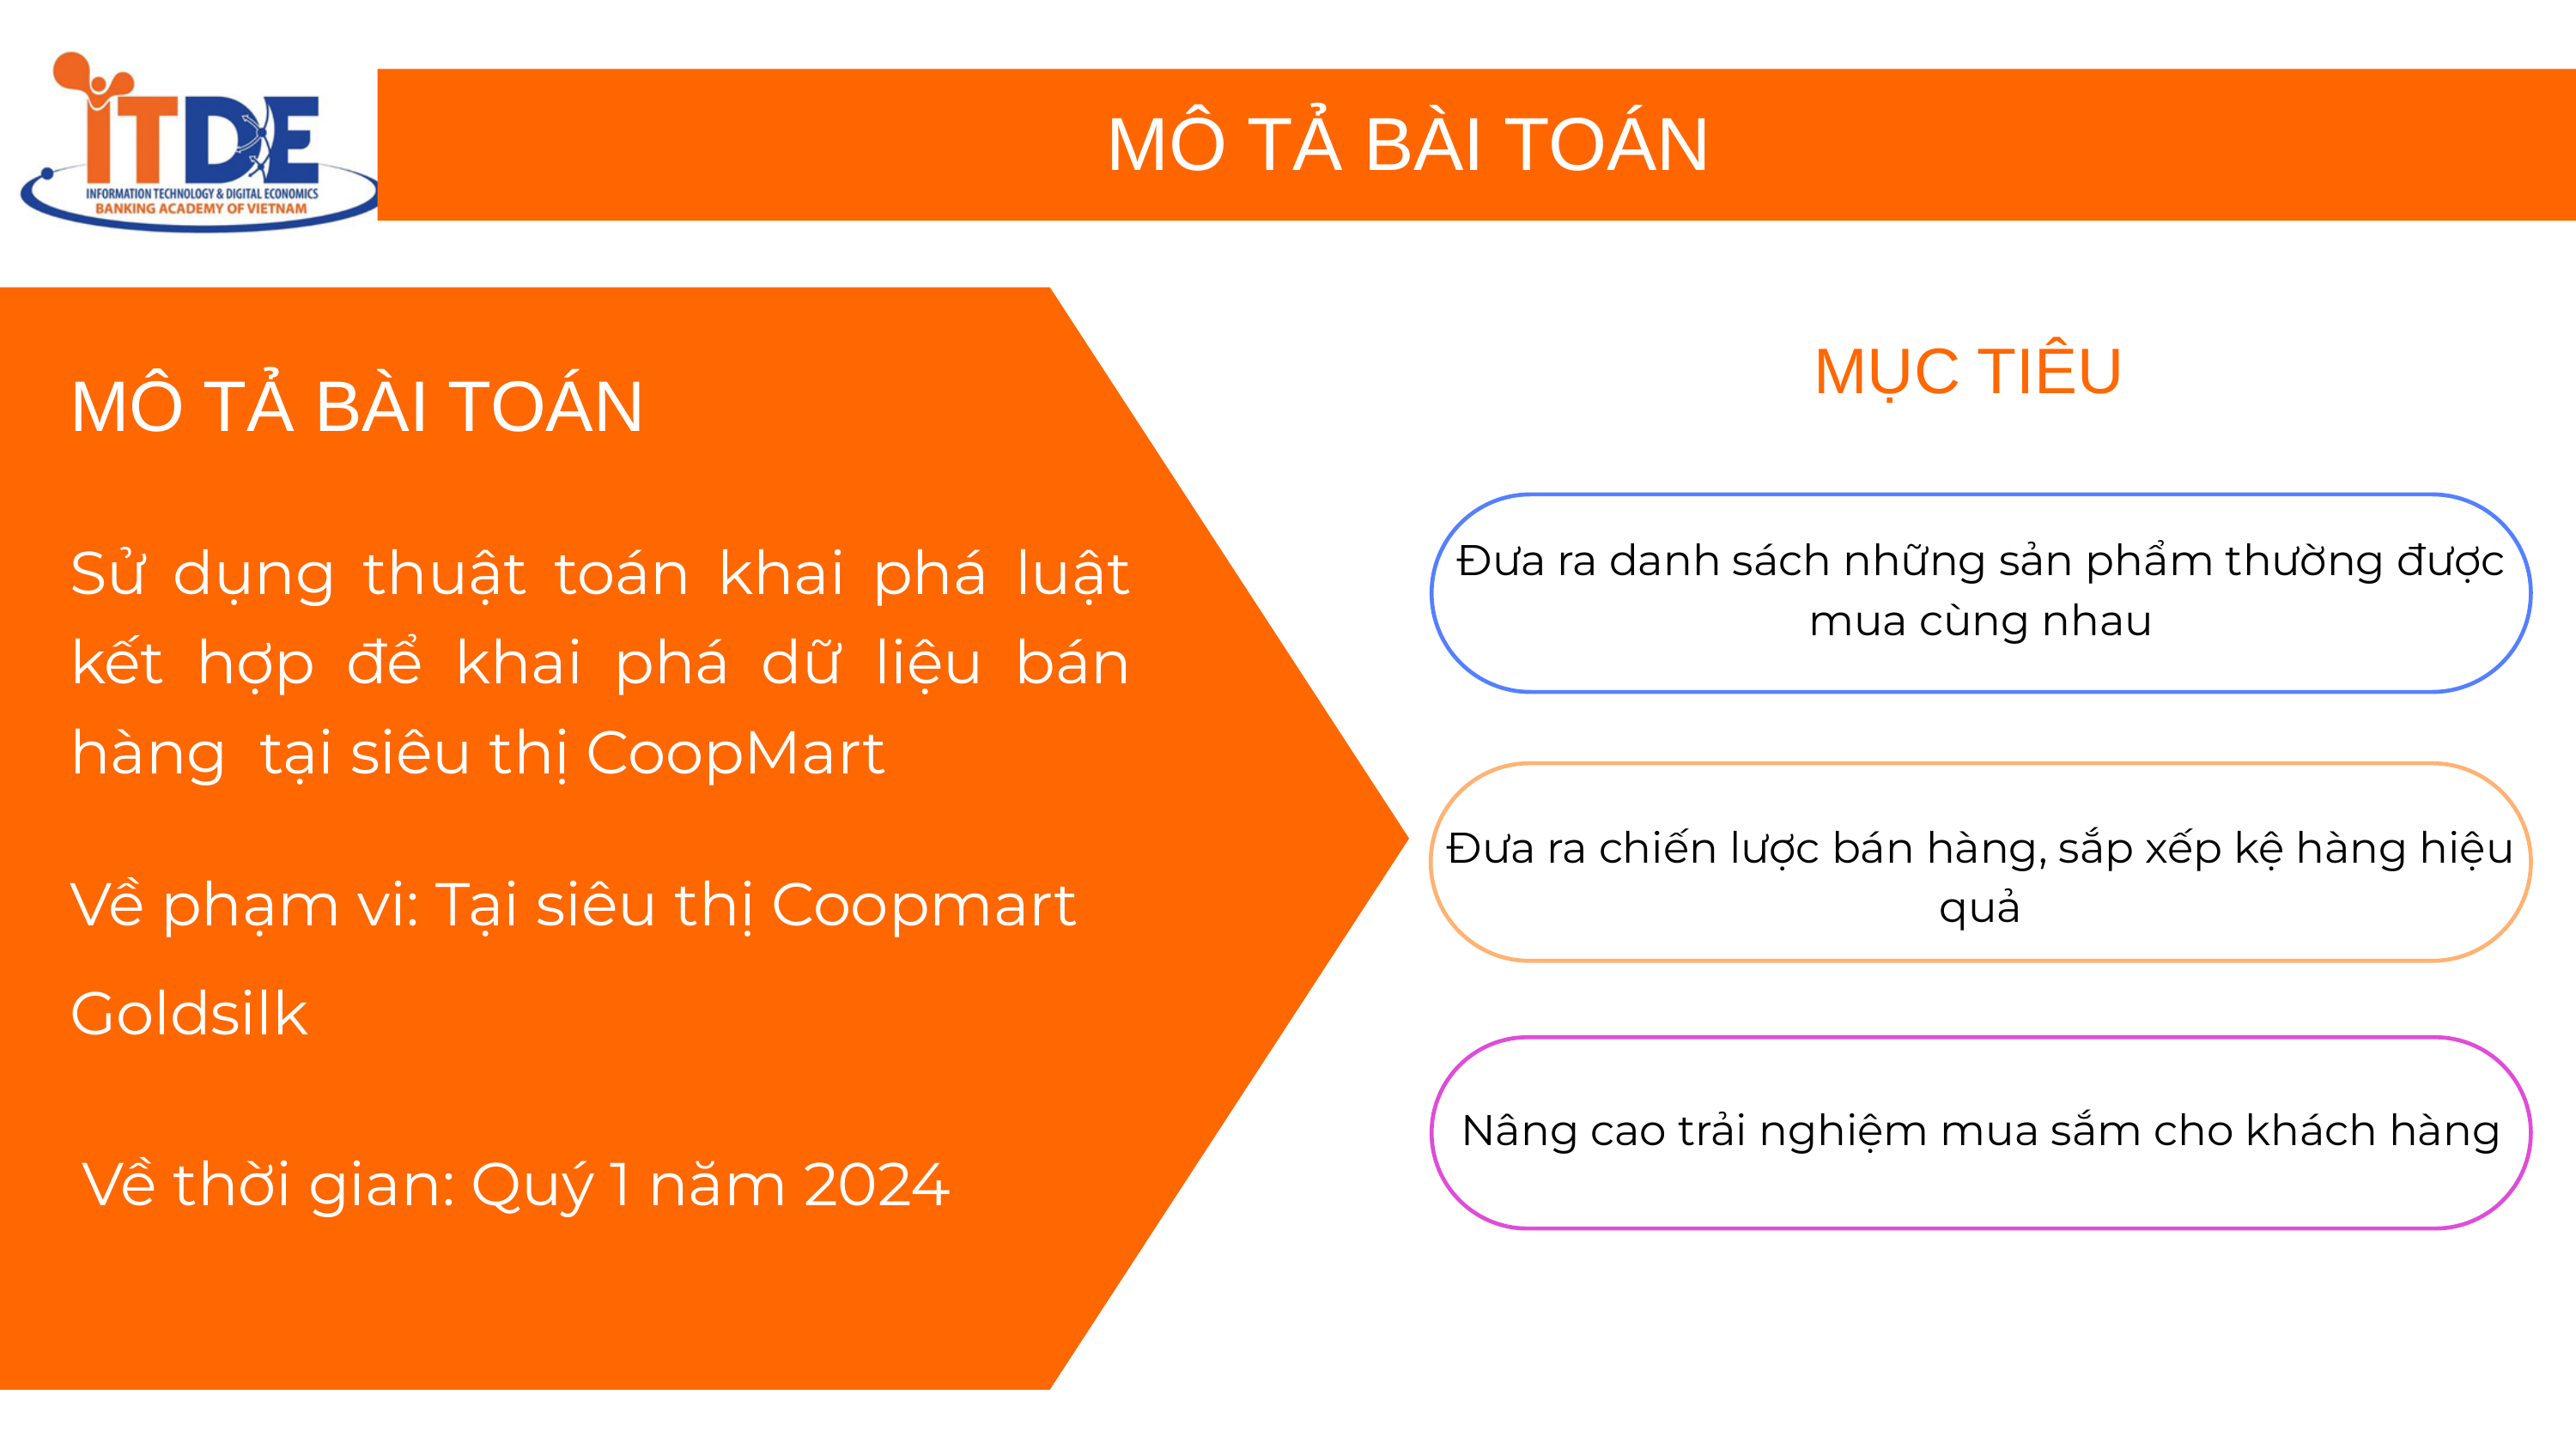

MÔ TẢ BÀI TOÁN

MỤC TIÊU

Đưa ra danh sách những sản phẩm thường được mua cùng nhau

Đưa ra chiến lược bán hàng, sắp xếp kệ hàng hiệu quả

Nâng cao trải nghiệm mua sắm cho khách hàng
MÔ TẢ BÀI TOÁN
Sử dụng thuật toán khai phá luật kết hợp để khai phá dữ liệu bán hàng  tại siêu thị CoopMart
Về phạm vi: Tại siêu thị Coopmart Goldsilk
Về thời gian: Quý 1 năm 2024